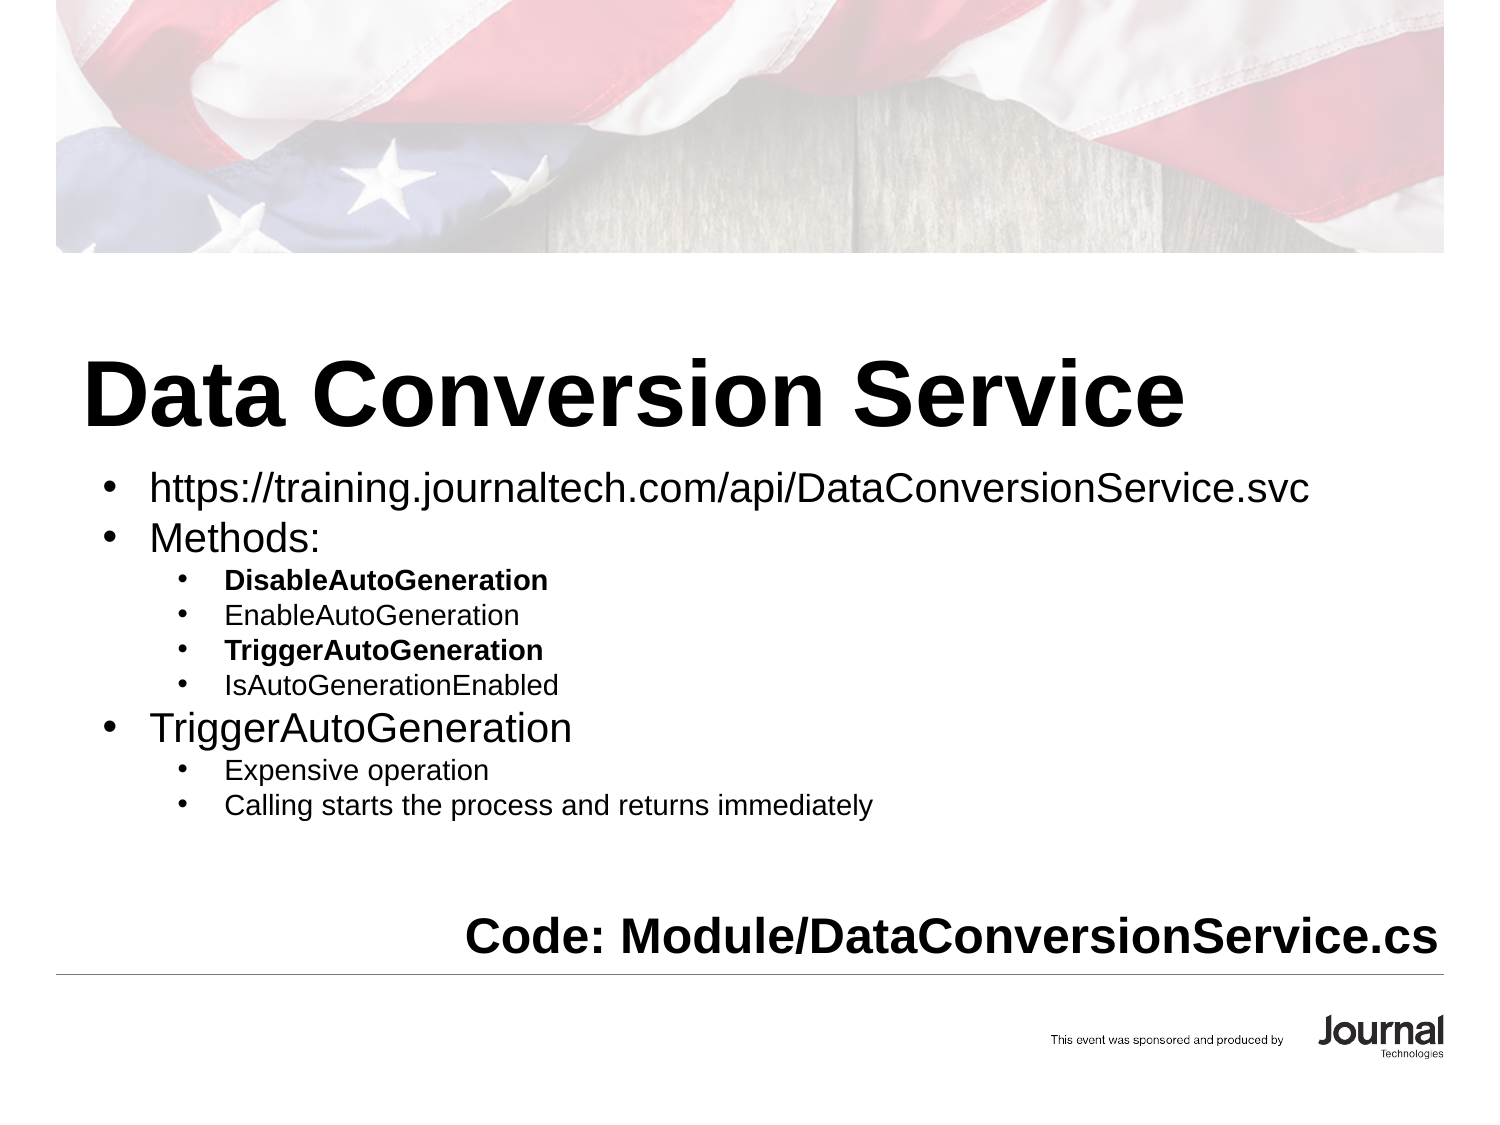

Data Conversion Service
https://training.journaltech.com/api/DataConversionService.svc
Methods:
DisableAutoGeneration
EnableAutoGeneration
TriggerAutoGeneration
IsAutoGenerationEnabled
TriggerAutoGeneration
Expensive operation
Calling starts the process and returns immediately

Code: Module/DataConversionService.cs